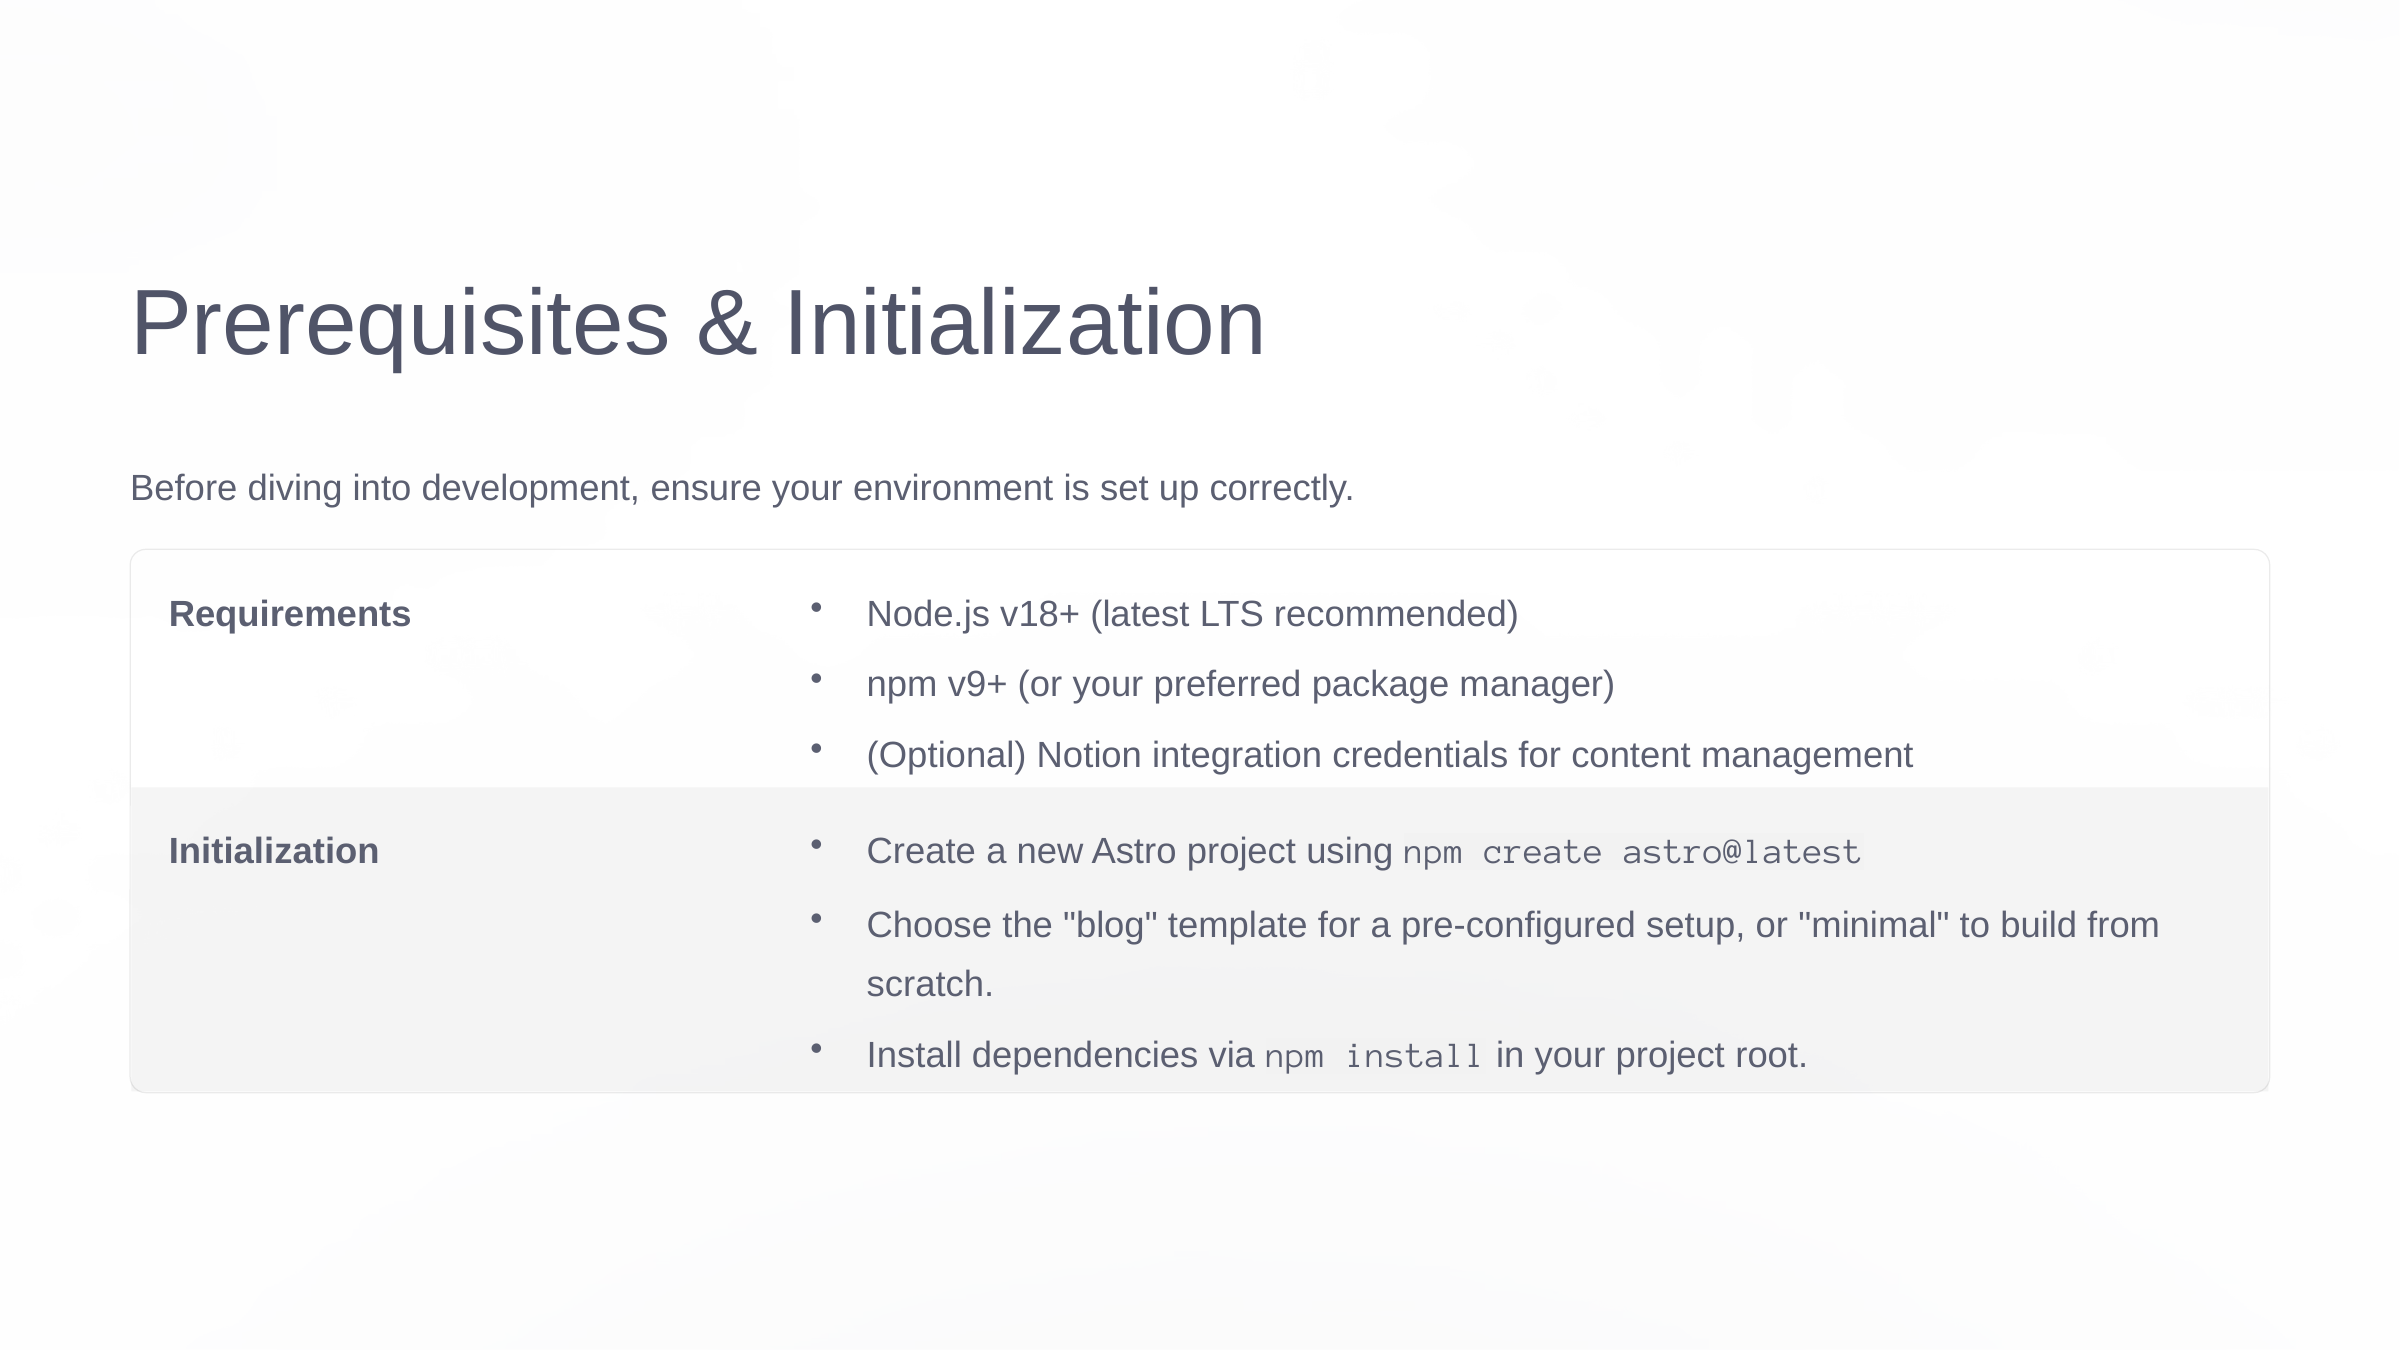

Prerequisites & Initialization
Before diving into development, ensure your environment is set up correctly.

Requirements
Node.js v18+ (latest LTS recommended)
npm v9+ (or your preferred package manager)
(Optional) Notion integration credentials for content management

Initialization
Create a new Astro project using npm create astro@latest
Choose the "blog" template for a pre-configured setup, or "minimal" to build from scratch.
Install dependencies via npm install in your project root.